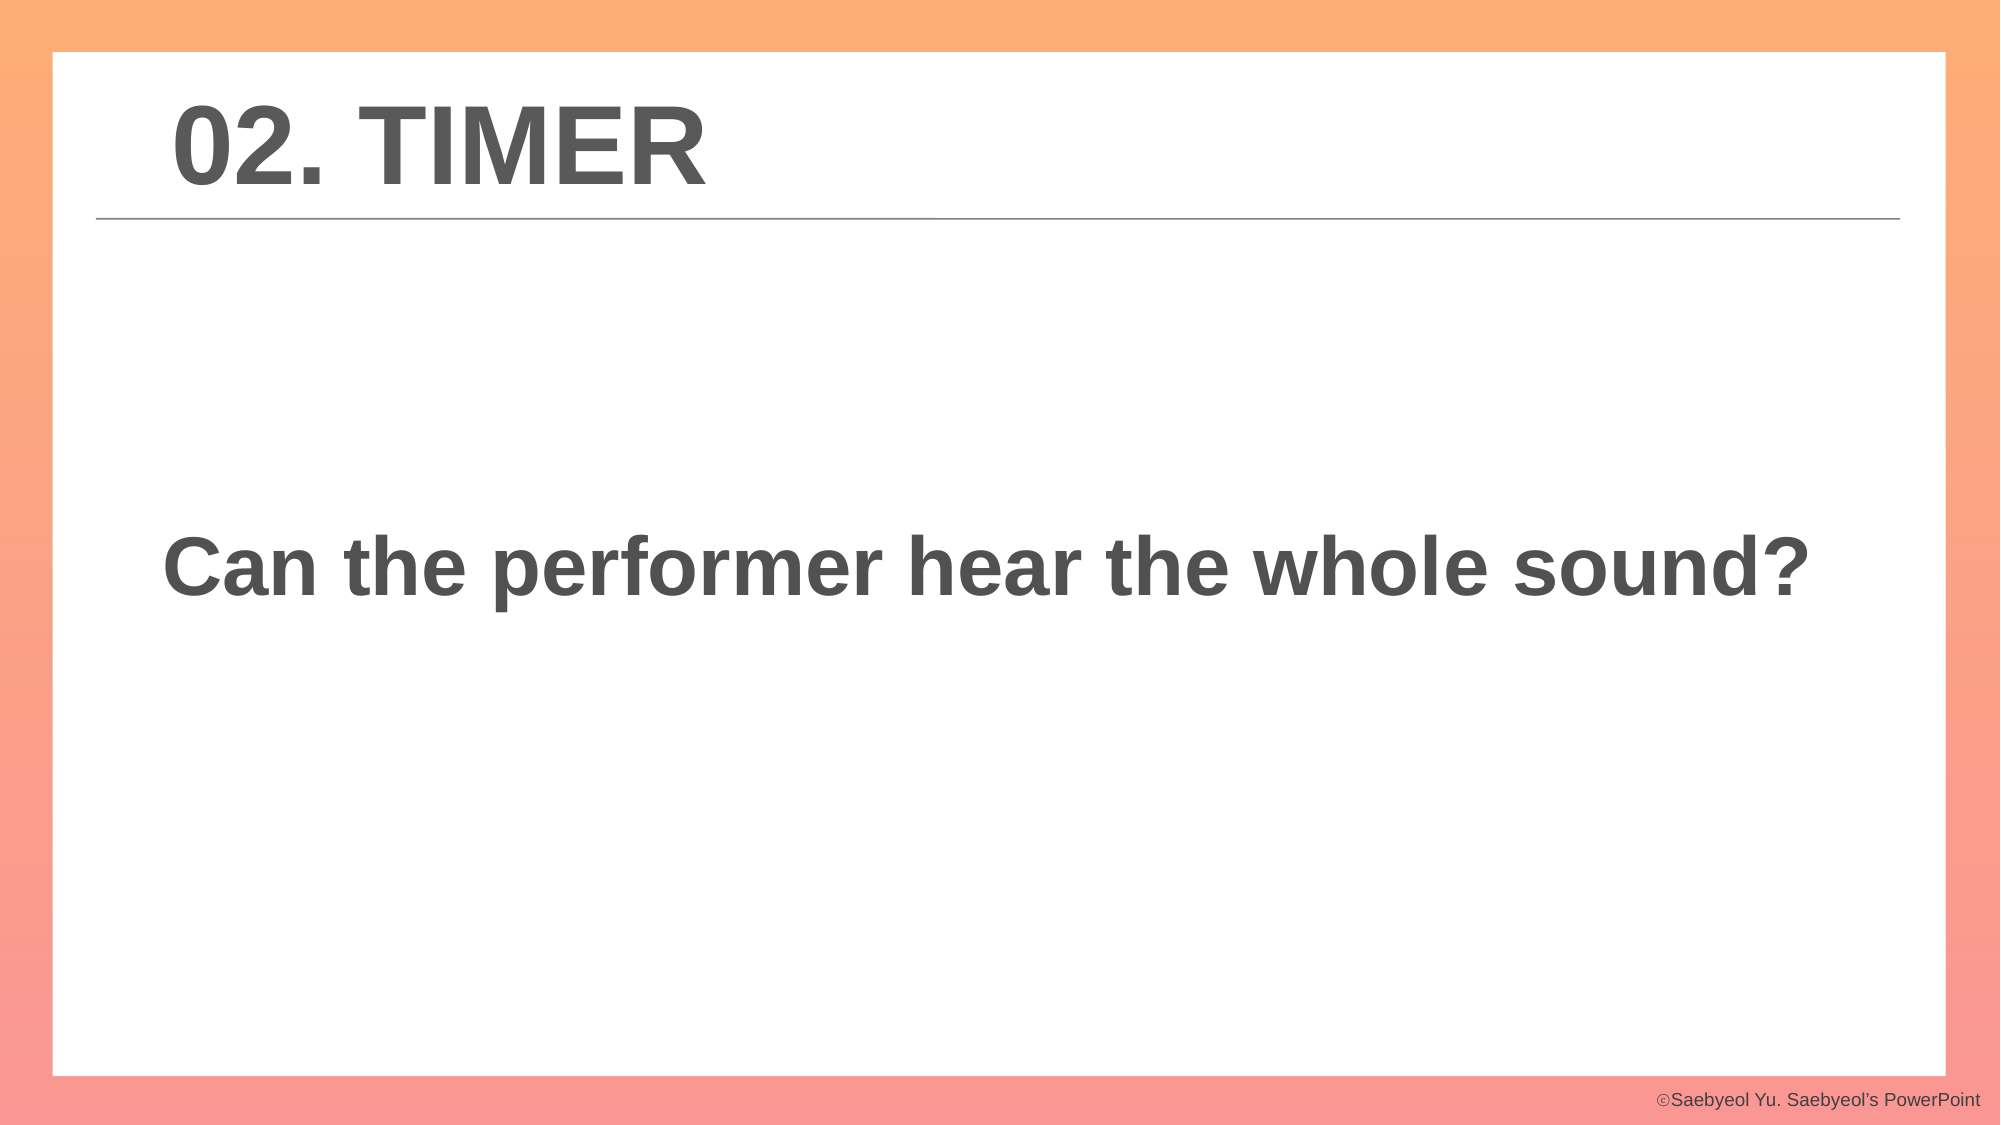

02. TIMER
Can the performer hear the whole sound?